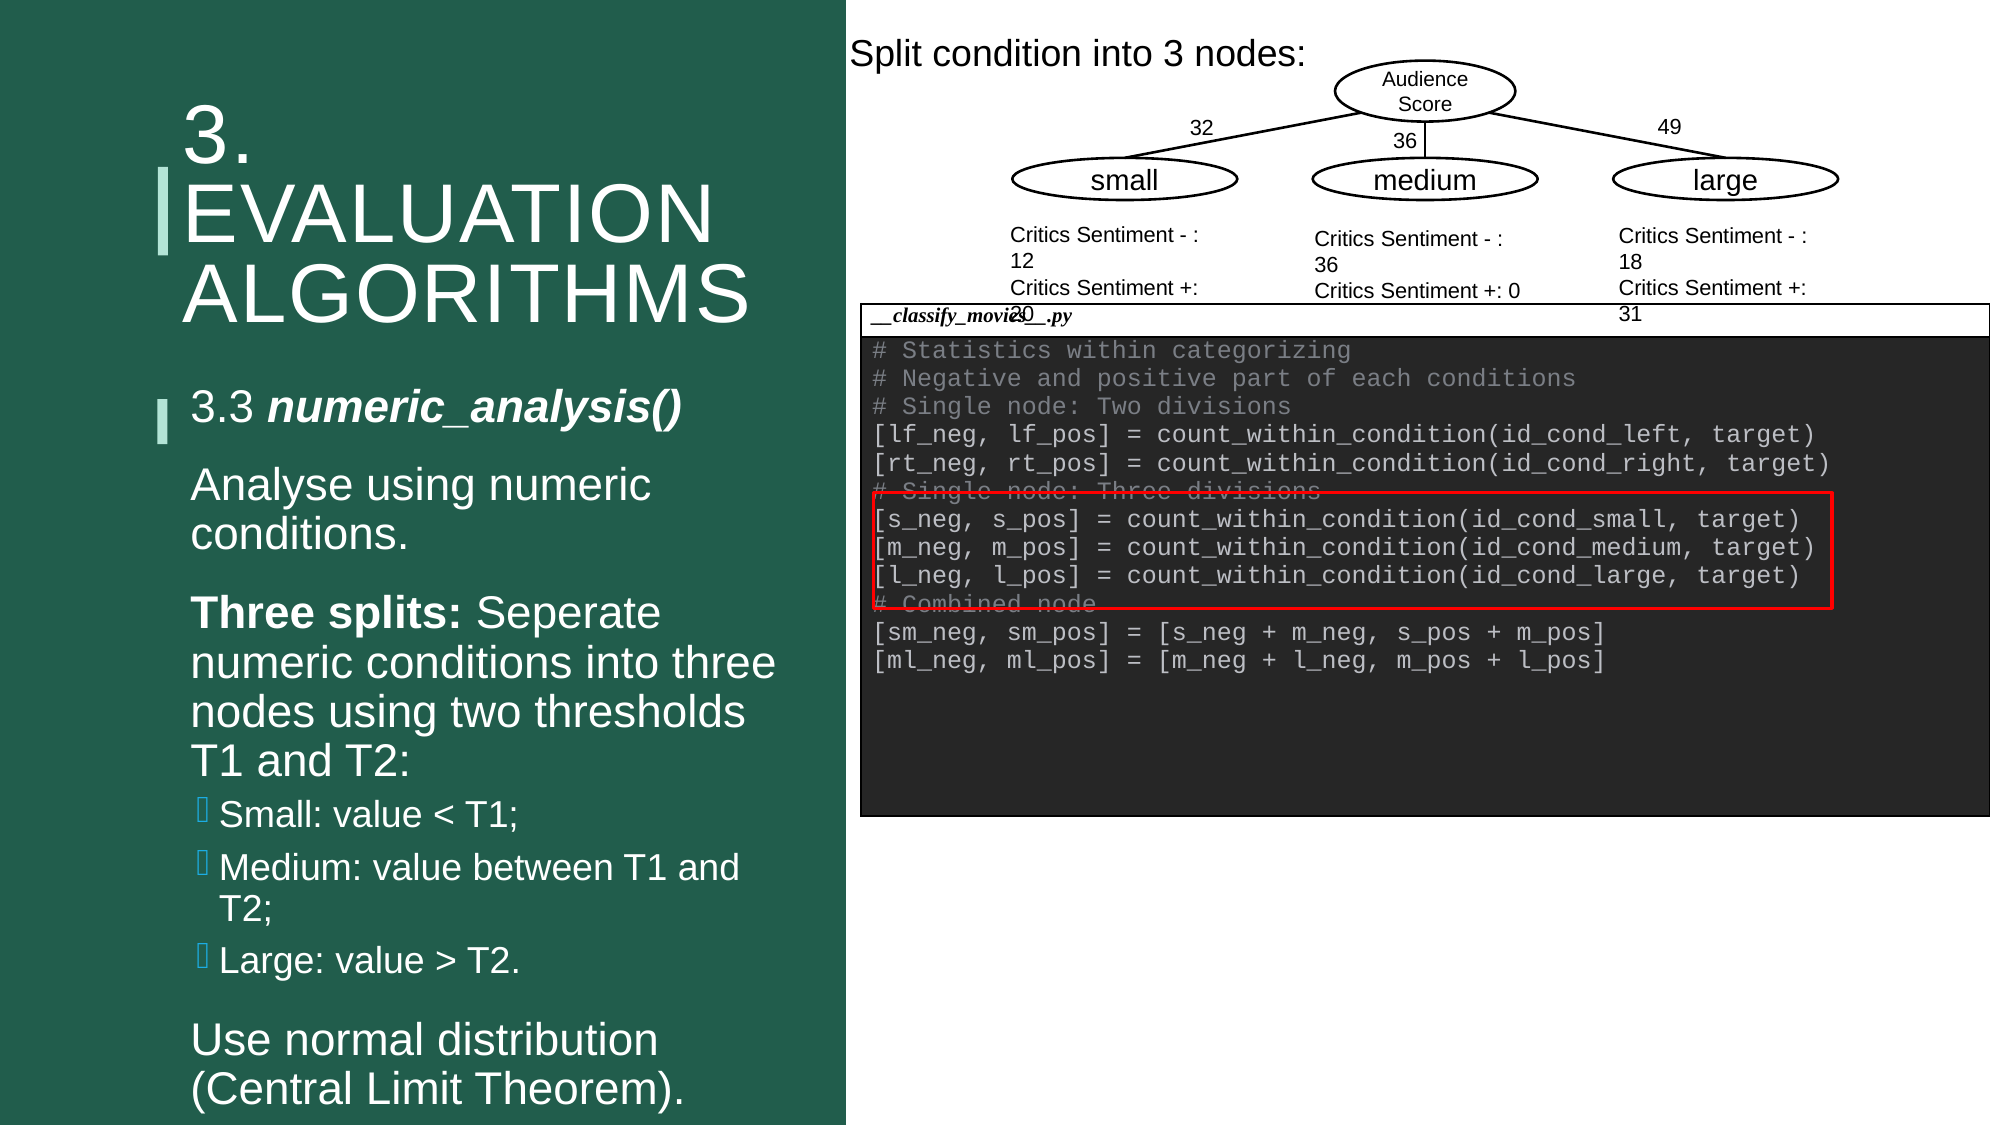

Split condition into 3 nodes:
Audience Score
49
32
36
small
medium
large
# 3. Evaluation Algorithms
Critics Sentiment - : 12
Critics Sentiment +: 20
Critics Sentiment - : 18
Critics Sentiment +: 31
Critics Sentiment - : 36
Critics Sentiment +: 0
| \_\_classify\_movies\_\_.py |
| --- |
| # Statistics within categorizing # Negative and positive part of each conditions # Single node: Two divisions [lf\_neg, lf\_pos] = count\_within\_condition(id\_cond\_left, target) [rt\_neg, rt\_pos] = count\_within\_condition(id\_cond\_right, target) # Single node: Three divisions [s\_neg, s\_pos] = count\_within\_condition(id\_cond\_small, target) [m\_neg, m\_pos] = count\_within\_condition(id\_cond\_medium, target) [l\_neg, l\_pos] = count\_within\_condition(id\_cond\_large, target) # Combined node [sm\_neg, sm\_pos] = [s\_neg + m\_neg, s\_pos + m\_pos] [ml\_neg, ml\_pos] = [m\_neg + l\_neg, m\_pos + l\_pos] |
3.3 numeric_analysis()
Analyse using numeric conditions.
Three splits: Seperate numeric conditions into three nodes using two thresholds T1 and T2:
Small: value < T1;
Medium: value between T1 and T2;
Large: value > T2.
Use normal distribution (Central Limit Theorem).